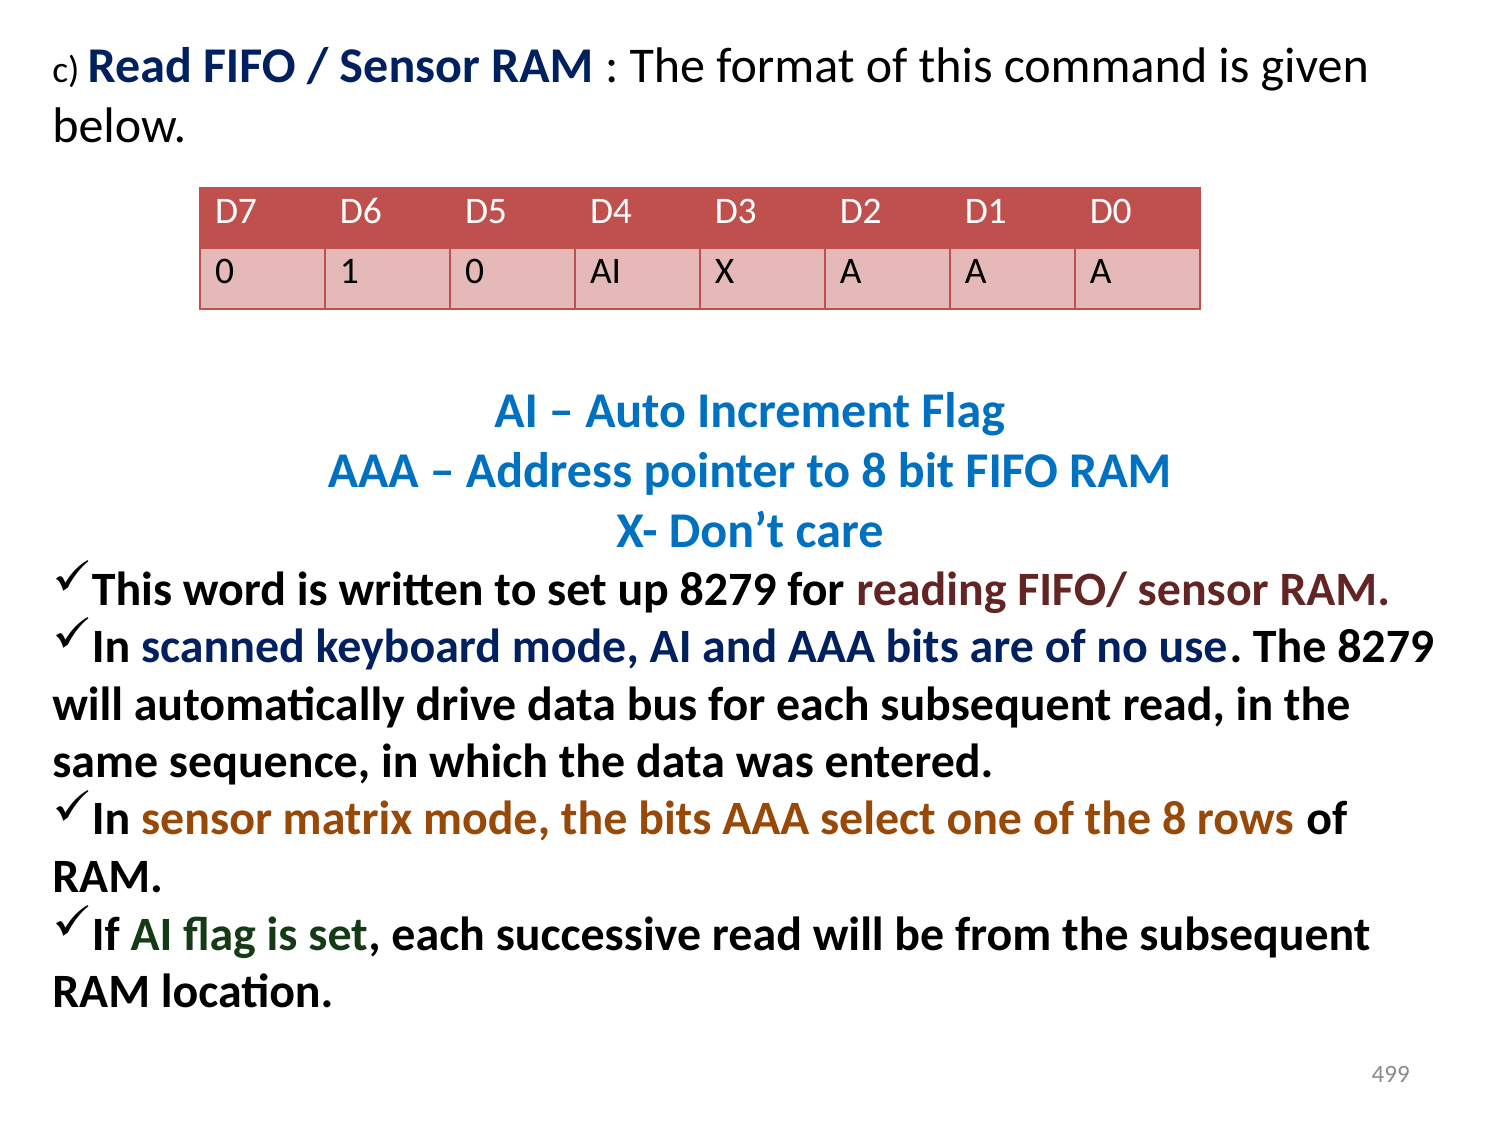

c) Read FIFO / Sensor RAM : The format of this command is given below.

AI – Auto Increment Flag
AAA – Address pointer to 8 bit FIFO RAM
X- Don’t care
This word is written to set up 8279 for reading FIFO/ sensor RAM.
In scanned keyboard mode, AI and AAA bits are of no use. The 8279 will automatically drive data bus for each subsequent read, in the same sequence, in which the data was entered.
In sensor matrix mode, the bits AAA select one of the 8 rows of RAM.
If AI flag is set, each successive read will be from the subsequent RAM location.
| D7 | D6 | D5 | D4 | D3 | D2 | D1 | D0 |
| --- | --- | --- | --- | --- | --- | --- | --- |
| 0 | 1 | 0 | AI | X | A | A | A |
499